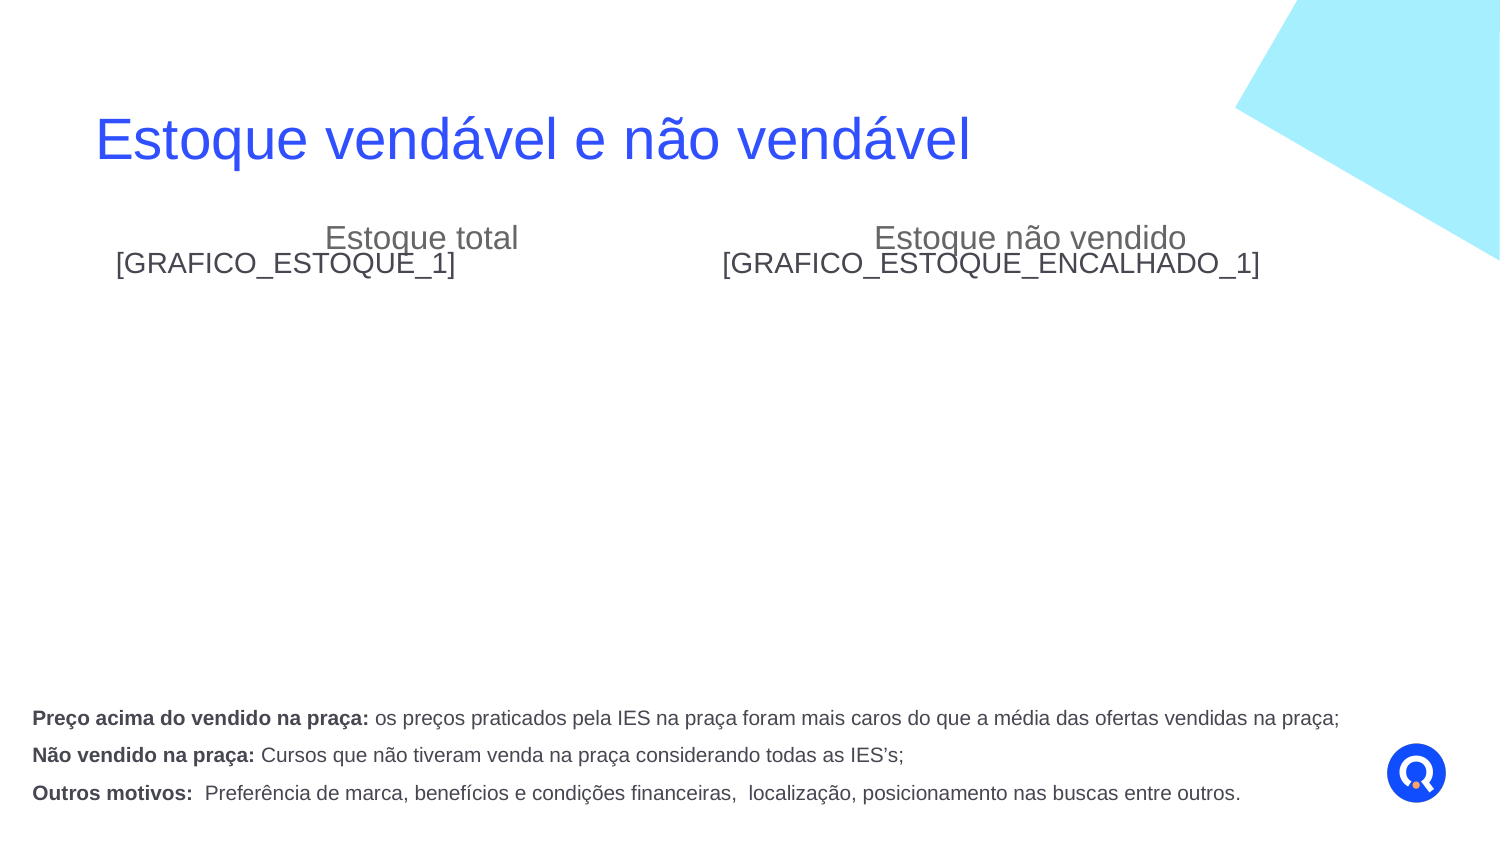

# Estoque vendável e não vendável
Estoque total
Estoque não vendido
[GRAFICO_ESTOQUE_1]
[GRAFICO_ESTOQUE_ENCALHADO_1]
Preço acima do vendido na praça: os preços praticados pela IES na praça foram mais caros do que a média das ofertas vendidas na praça;
Não vendido na praça: Cursos que não tiveram venda na praça considerando todas as IES’s;
Outros motivos:  Preferência de marca, benefícios e condições financeiras,  localização, posicionamento nas buscas entre outros.